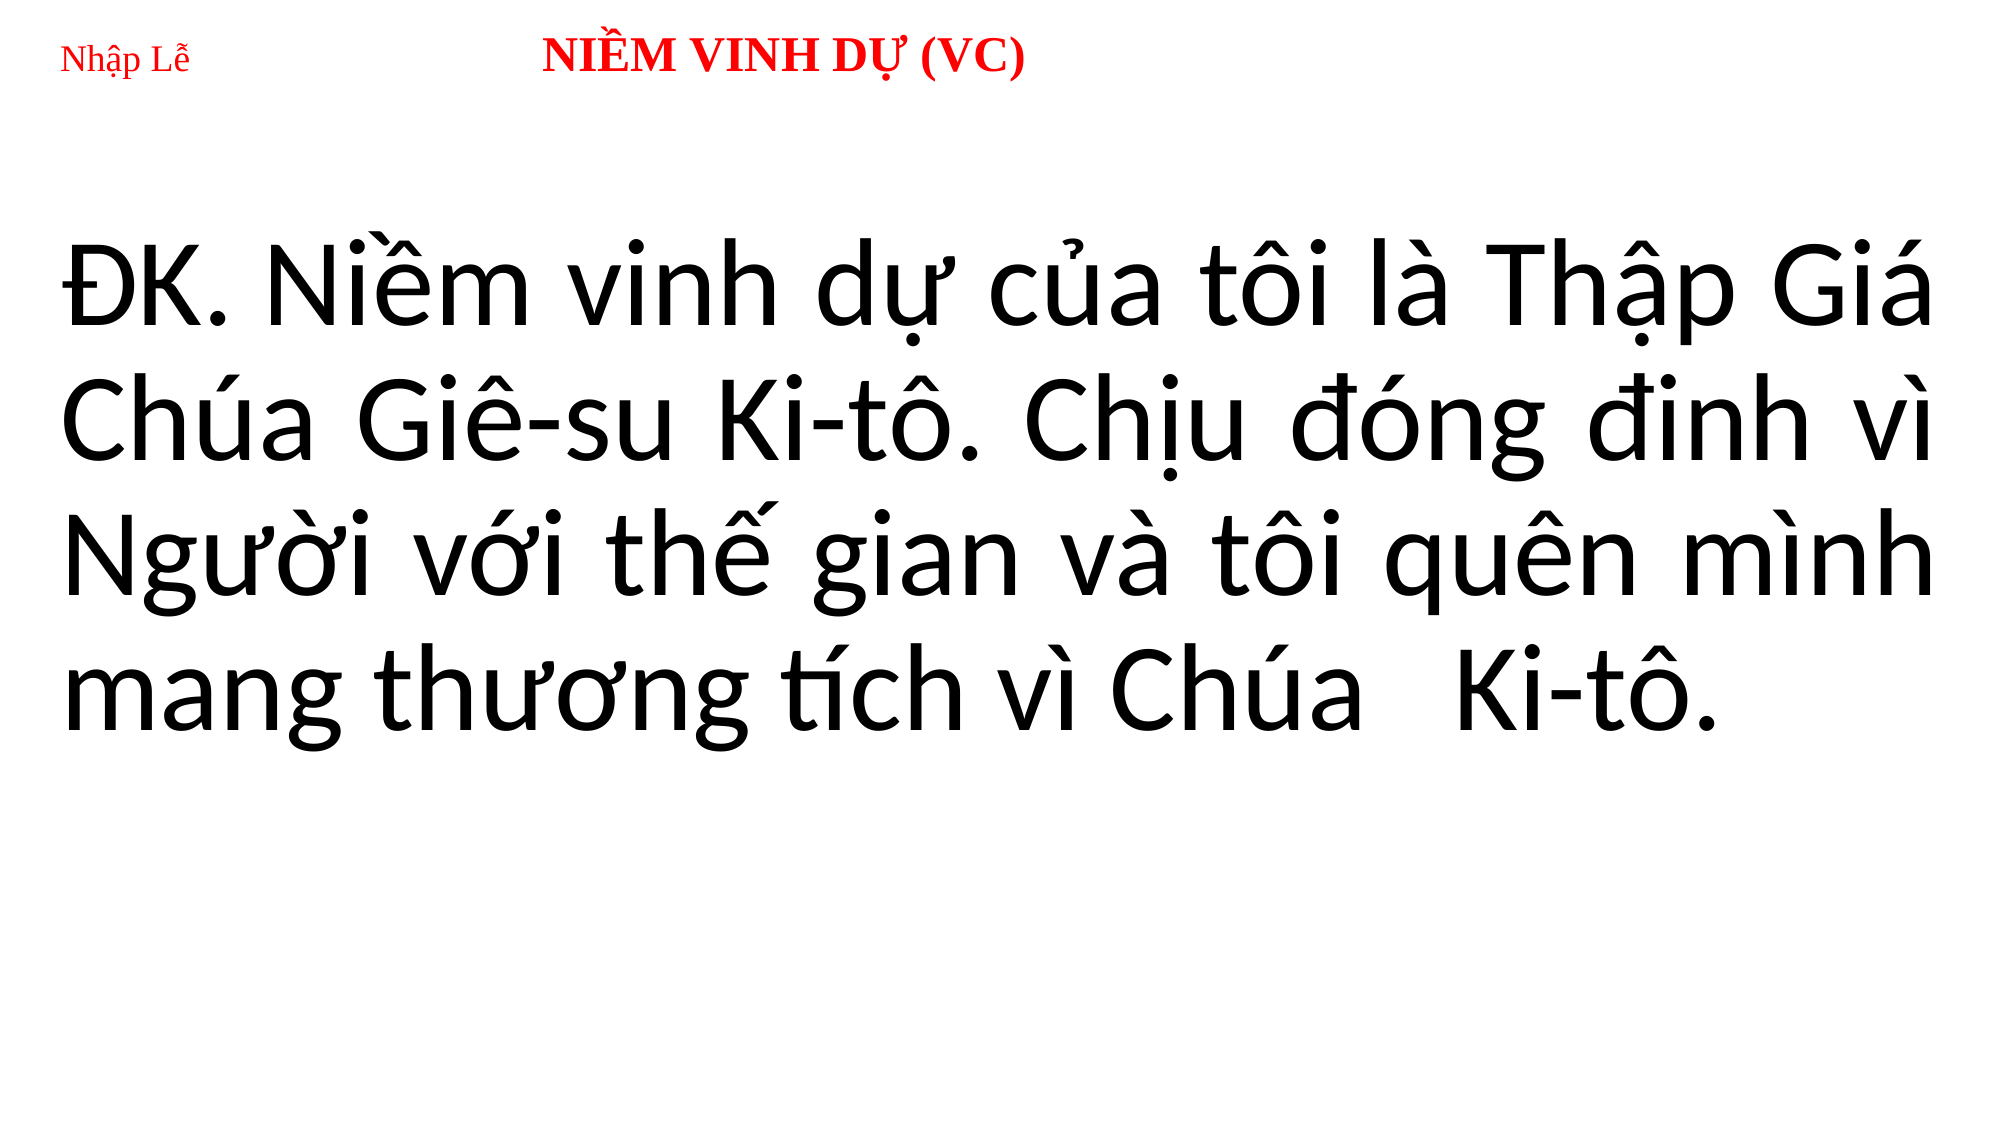

# Nhập Lễ                                     NIỀM VINH DỰ (VC)
ĐK. Niềm vinh dự của tôi là Thập Giá Chúa Giê-su Ki-tô. Chịu đóng đinh vì Người với thế gian và tôi quên mình mang thương tích vì Chúa   Ki-tô.